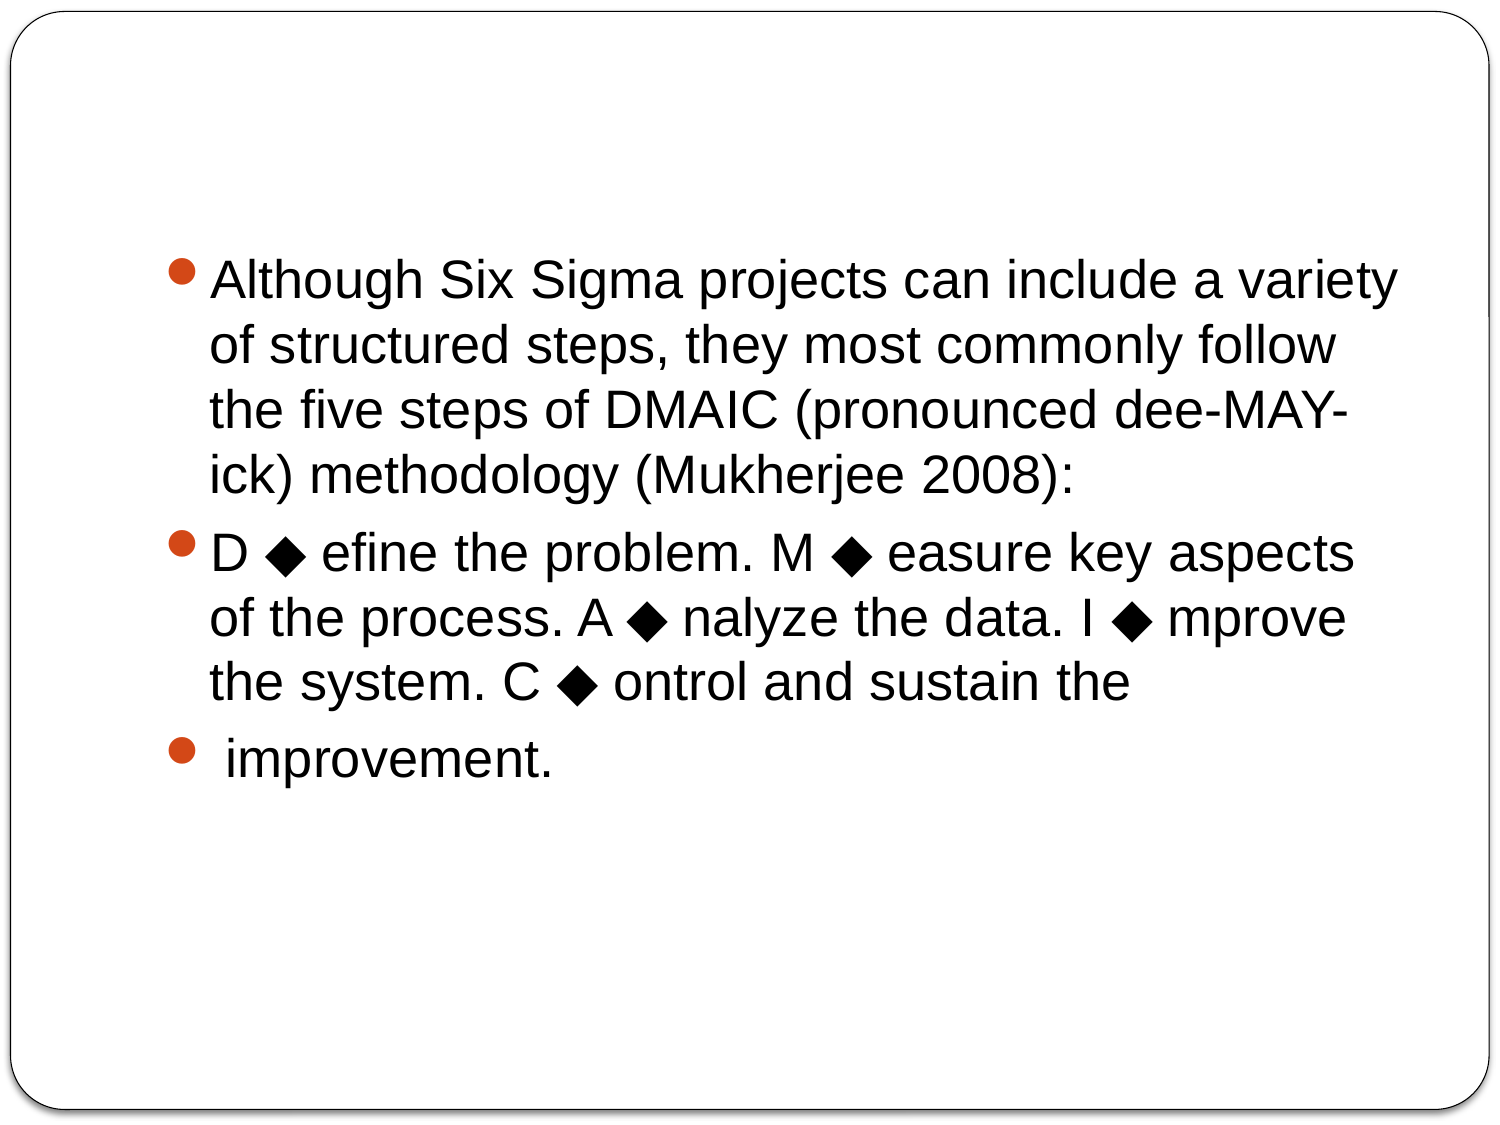

#
Although Six Sigma projects can include a variety of structured steps, they most commonly follow the five steps of DMAIC (pronounced dee-MAY-ick) methodology (Mukherjee 2008):
D ◆ efine the problem. M ◆ easure key aspects of the process. A ◆ nalyze the data. I ◆ mprove the system. C ◆ ontrol and sustain the
 improvement.